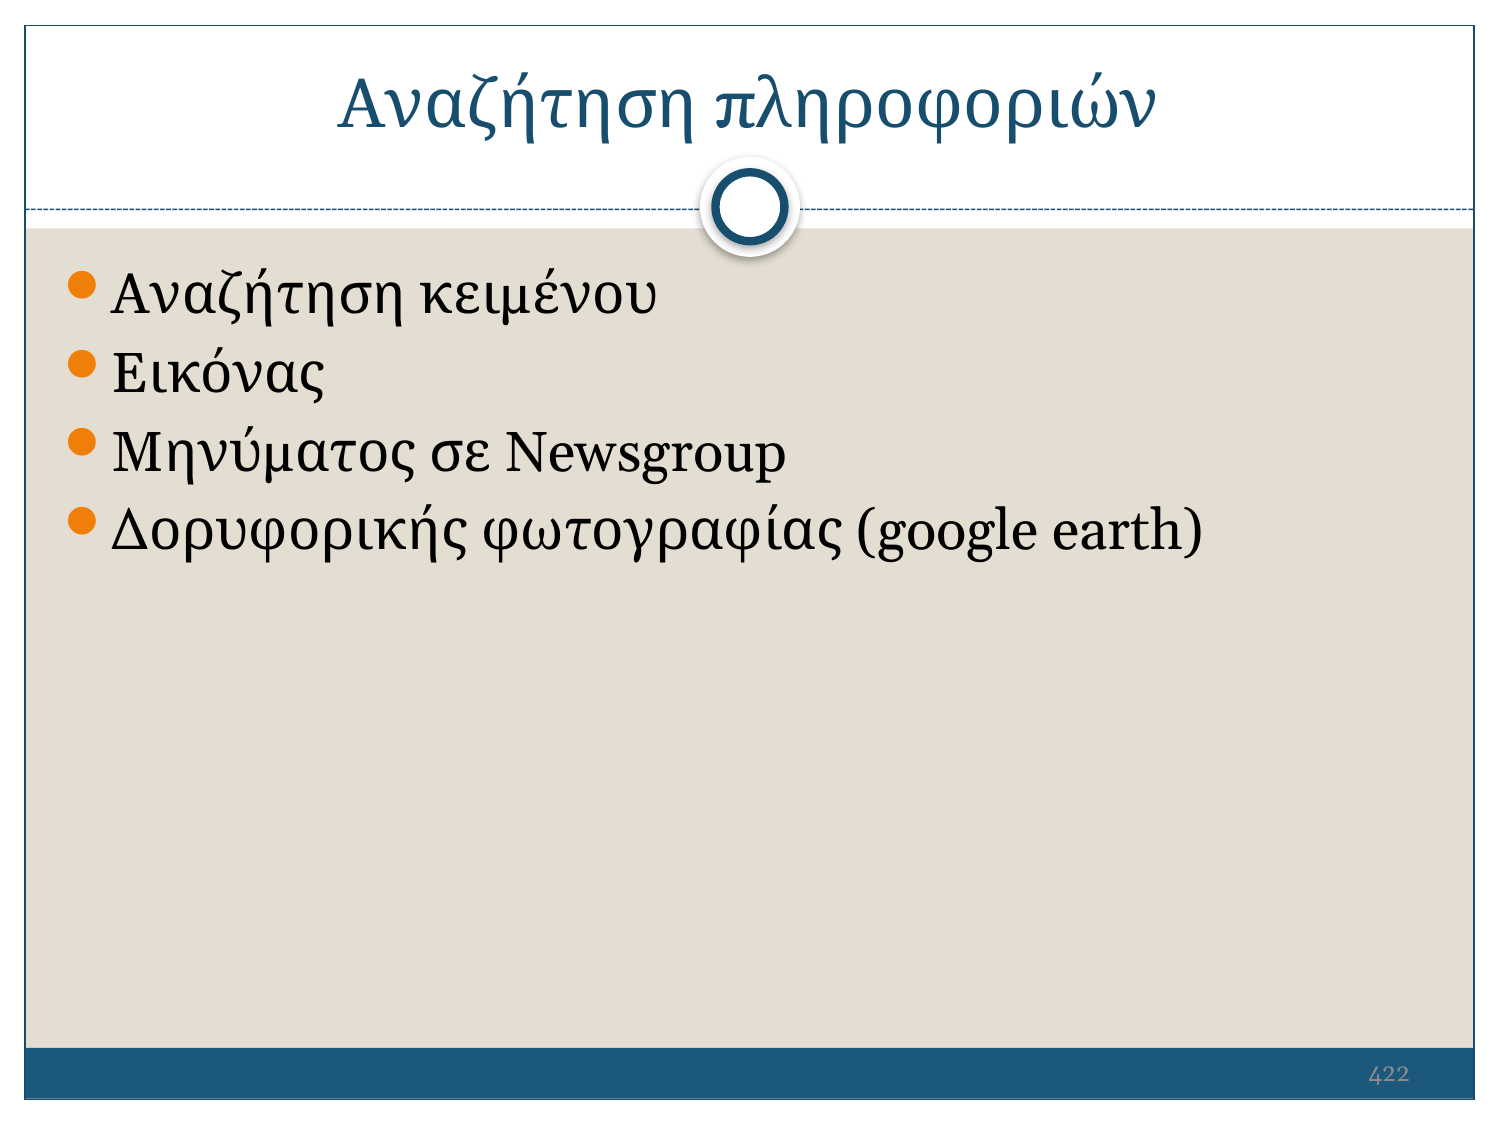

Αναζήτηση πληροφοριών
Αναζήτηση κειμένου
Εικόνας
Μηνύματος σε Newsgroup
Δορυφορικής φωτογραφίας (google earth)
422